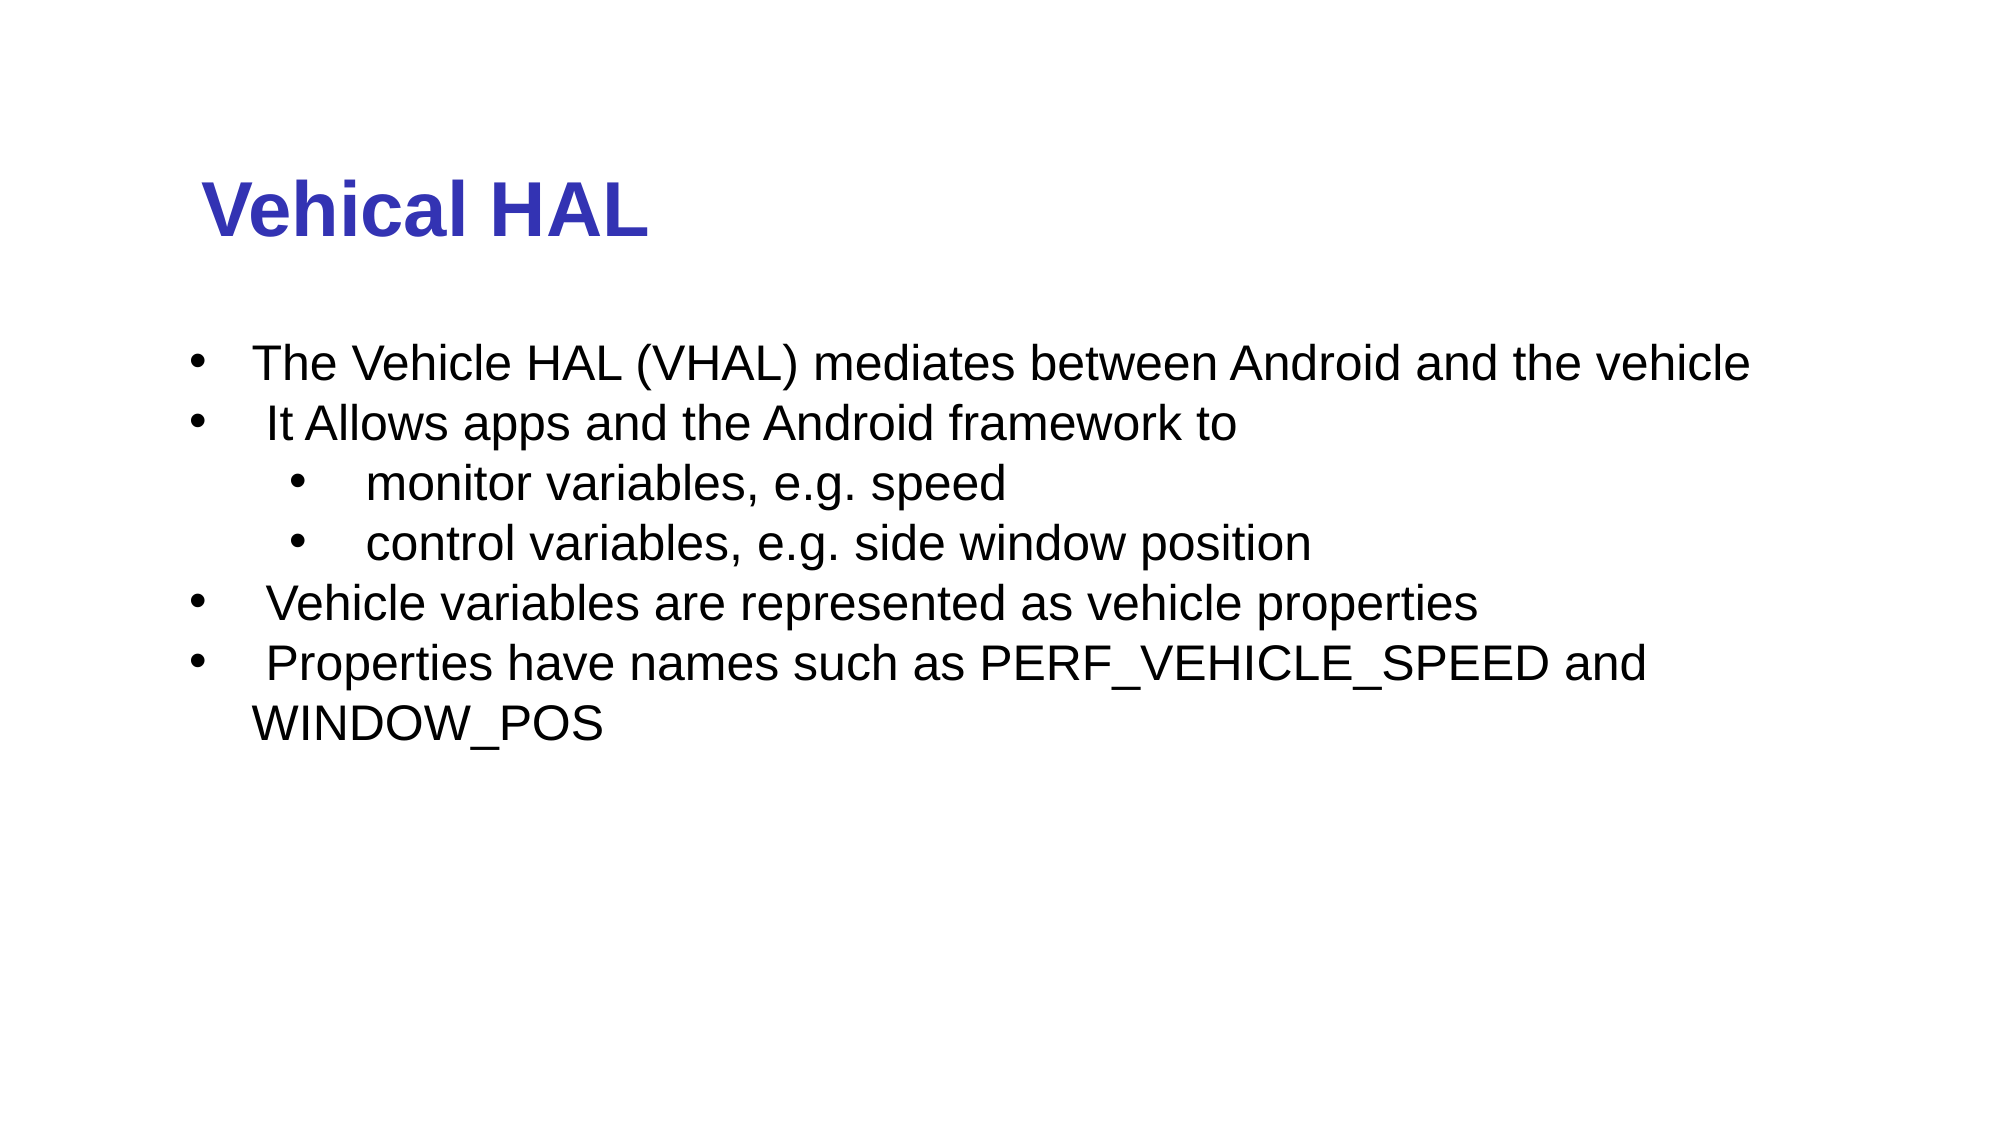

Vehical HAL
The Vehicle HAL (VHAL) mediates between Android and the vehicle
 It Allows apps and the Android framework to
 monitor variables, e.g. speed
 control variables, e.g. side window position
 Vehicle variables are represented as vehicle properties
 Properties have names such as PERF_VEHICLE_SPEED and WINDOW_POS